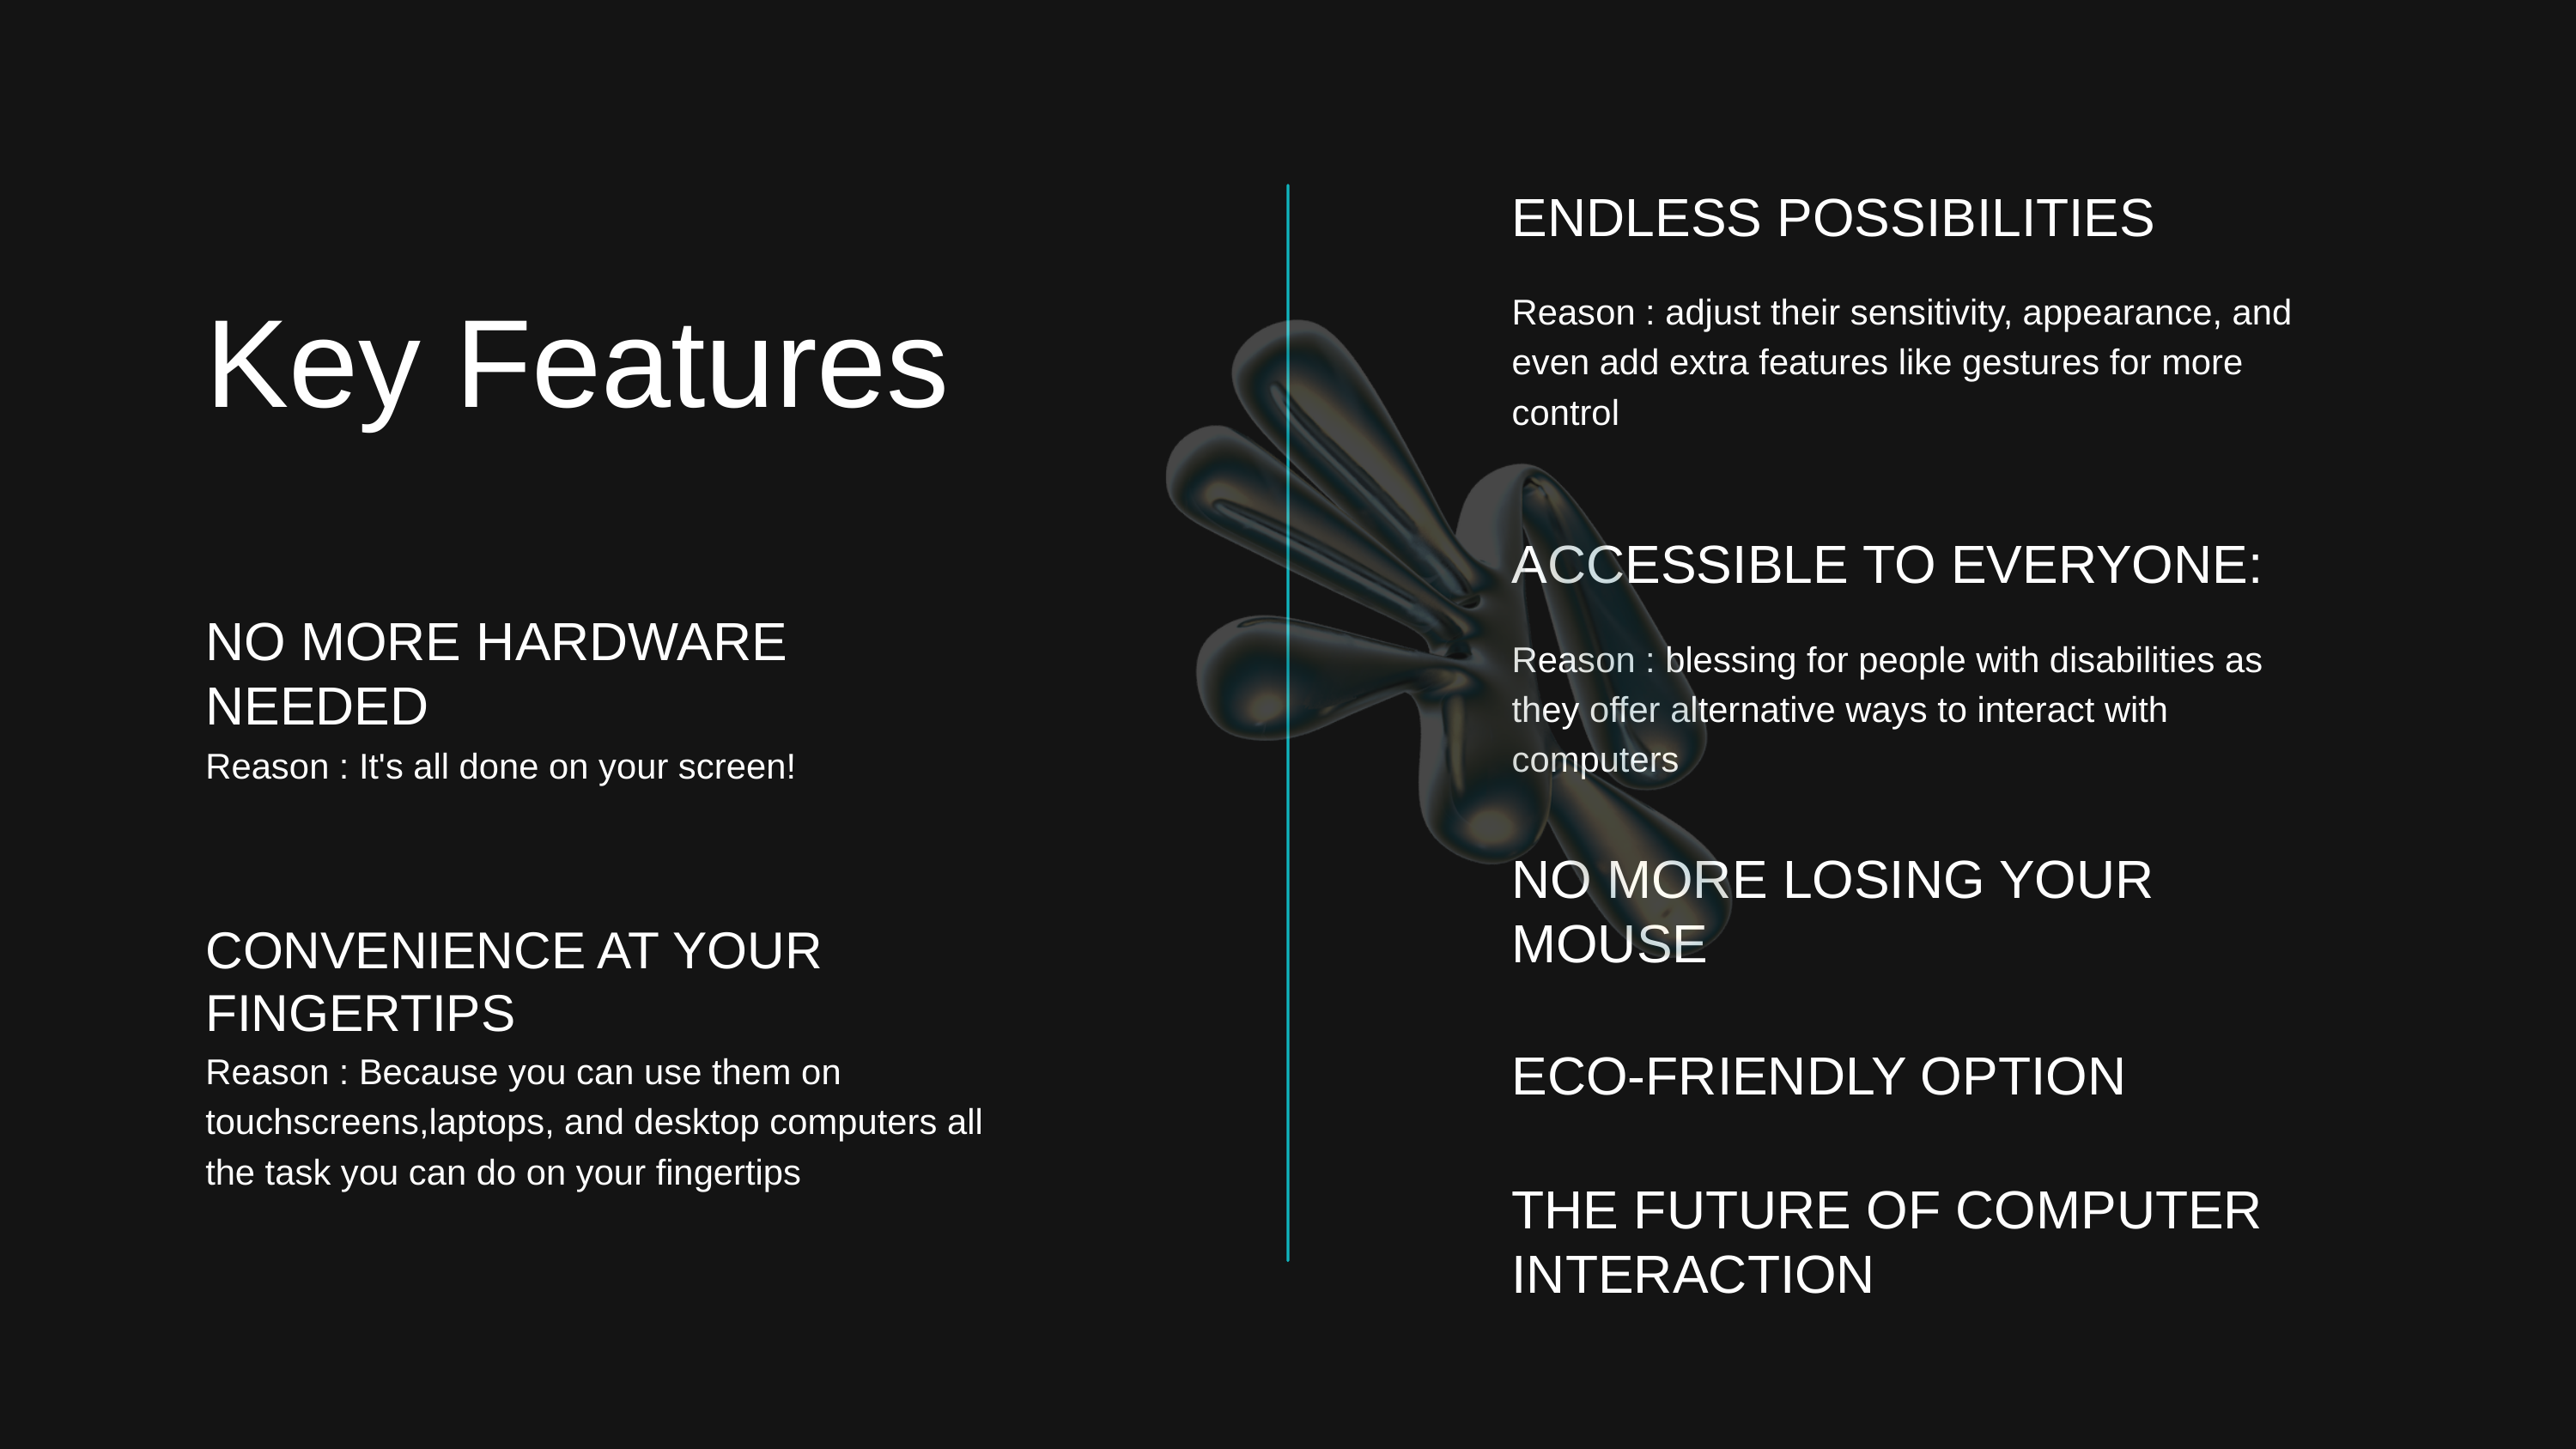

| ENDLESS POSSIBILITIES |
| --- |
| Reason : adjust their sensitivity, appearance, and even add extra features like gestures for more control |
|  |
| ACCESSIBLE TO EVERYONE: |
| Reason : blessing for people with disabilities as they offer alternative ways to interact with computers |
|  |
| NO MORE LOSING YOUR MOUSE |
|  |
| ECO-FRIENDLY OPTION |
| THE FUTURE OF COMPUTER INTERACTION |
|  |
Key Features

| NO MORE HARDWARE NEEDED |
| --- |
| Reason : It's all done on your screen! |
|  |
| CONVENIENCE AT YOUR FINGERTIPS |
| Reason : Because you can use them on touchscreens,laptops, and desktop computers all the task you can do on your fingertips |
|  |
|  |